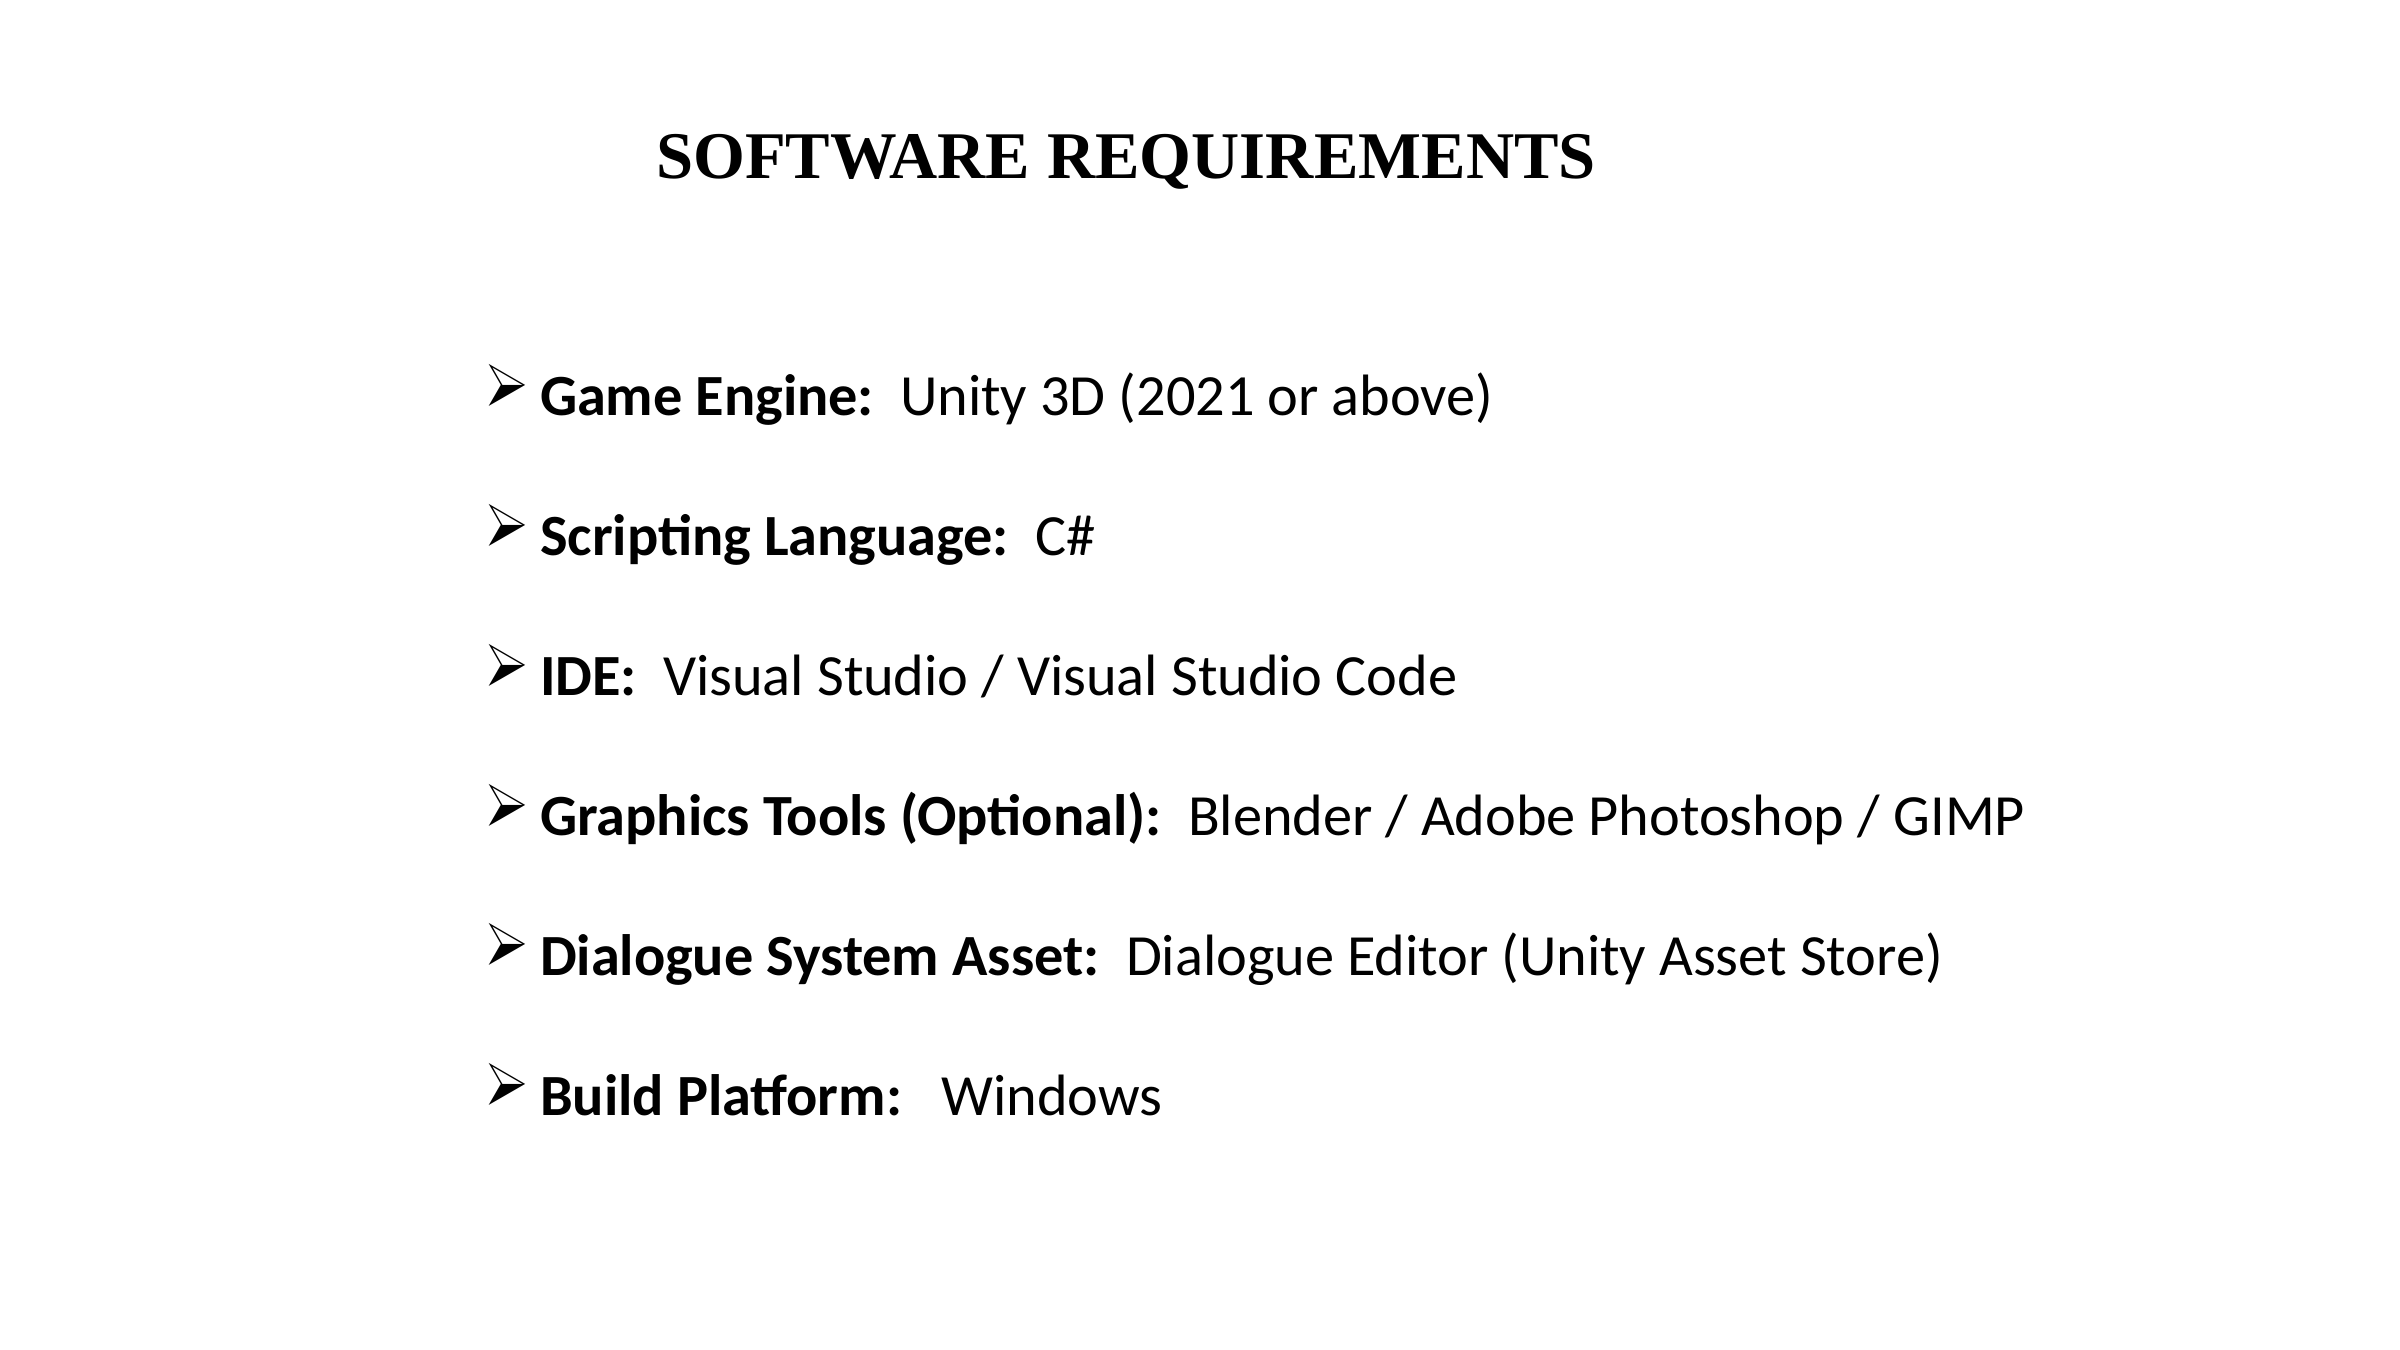

SOFTWARE REQUIREMENTS
Game Engine:  Unity 3D (2021 or above)
Scripting Language:  C#
IDE:  Visual Studio / Visual Studio Code
Graphics Tools (Optional):  Blender / Adobe Photoshop / GIMP
Dialogue System Asset:  Dialogue Editor (Unity Asset Store)
Build Platform:   Windows